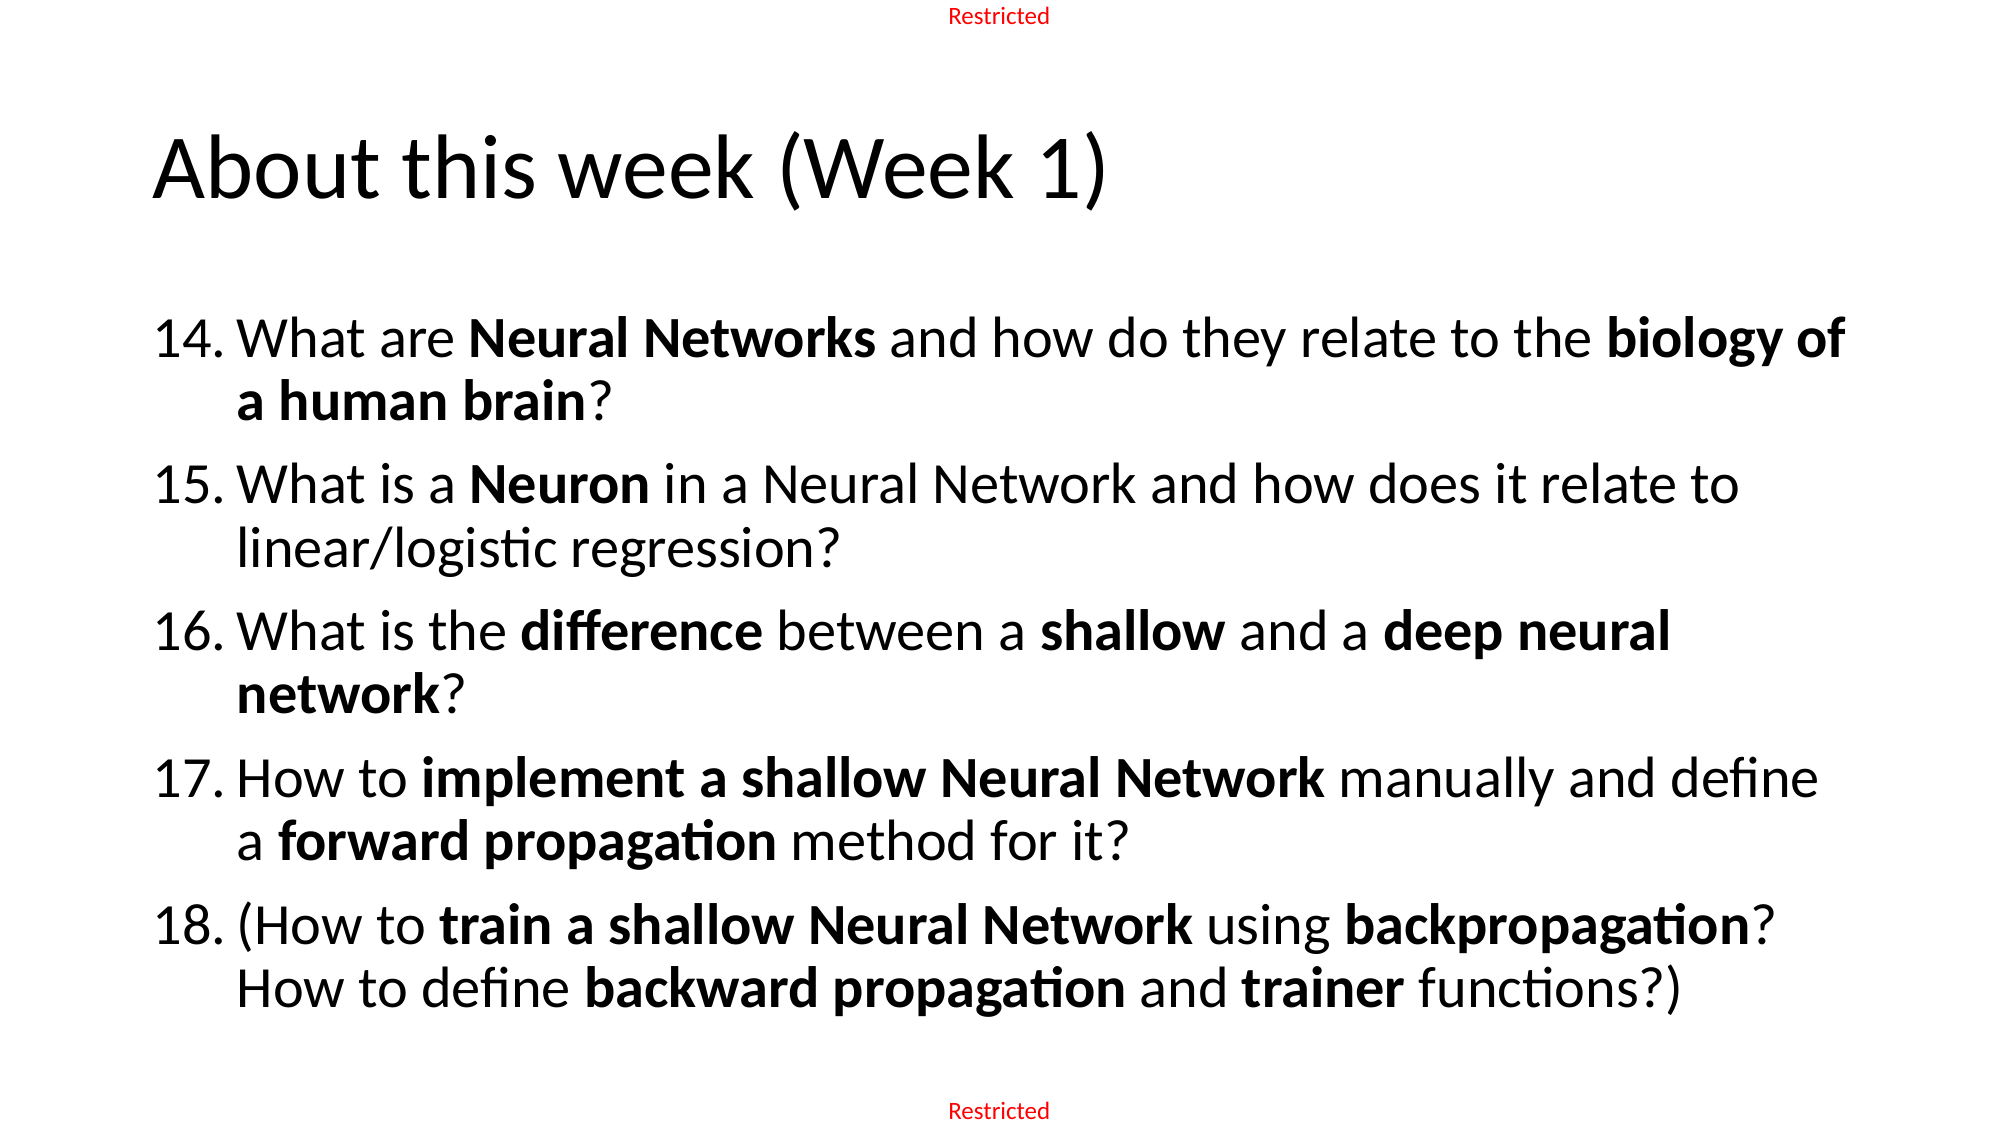

# About this week (Week 1)
What are Neural Networks and how do they relate to the biology of a human brain?
What is a Neuron in a Neural Network and how does it relate to linear/logistic regression?
What is the difference between a shallow and a deep neural network?
How to implement a shallow Neural Network manually and define a forward propagation method for it?
(How to train a shallow Neural Network using backpropagation? How to define backward propagation and trainer functions?)